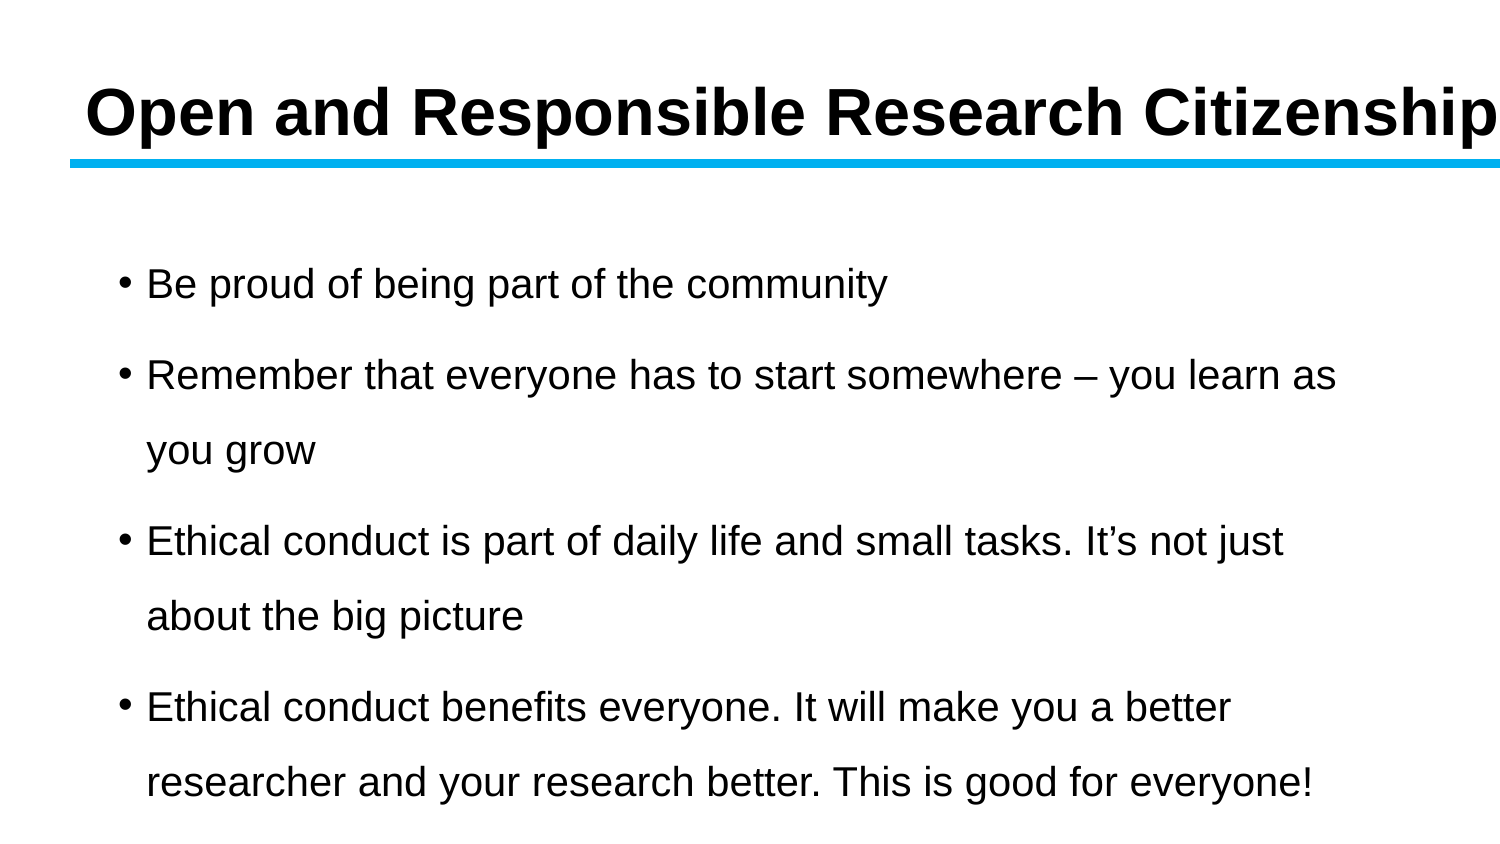

# Open and Responsible Research Citizenship
Be proud of being part of the community
Remember that everyone has to start somewhere – you learn as you grow
Ethical conduct is part of daily life and small tasks. It’s not just about the big picture
Ethical conduct benefits everyone. It will make you a better researcher and your research better. This is good for everyone!